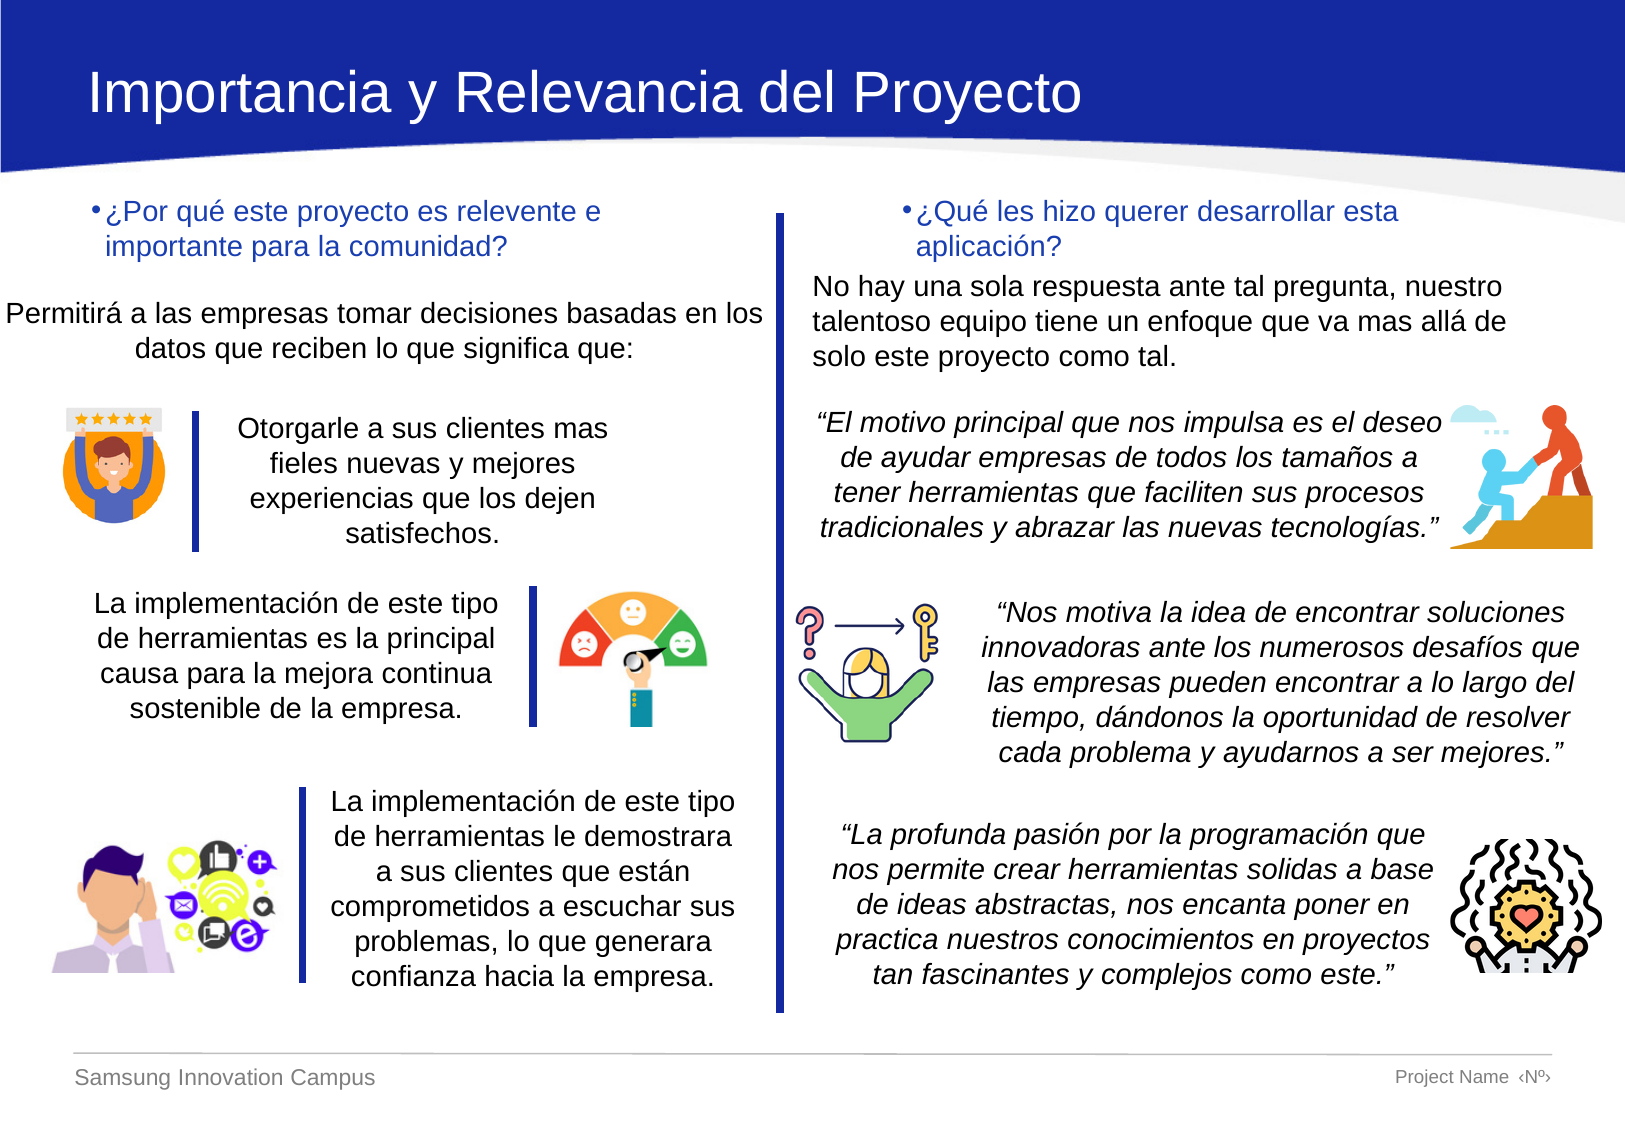

Importancia y Relevancia del Proyecto

¿Por qué este proyecto es relevente e importante para la comunidad?

¿Qué les hizo querer desarrollar esta aplicación?

No hay una sola respuesta ante tal pregunta, nuestro talentoso equipo tiene un enfoque que va mas allá de solo este proyecto como tal.
Permitirá a las empresas tomar decisiones basadas en los datos que reciben lo que significa que:

“El motivo principal que nos impulsa es el deseo de ayudar empresas de todos los tamaños a tener herramientas que faciliten sus procesos tradicionales y abrazar las nuevas tecnologías.”

Otorgarle a sus clientes mas fieles nuevas y mejores experiencias que los dejen satisfechos.

La implementación de este tipo de herramientas es la principal causa para la mejora continua sostenible de la empresa.

“Nos motiva la idea de encontrar soluciones innovadoras ante los numerosos desafíos que las empresas pueden encontrar a lo largo del tiempo, dándonos la oportunidad de resolver cada problema y ayudarnos a ser mejores.”
La implementación de este tipo de herramientas le demostrara a sus clientes que están comprometidos a escuchar sus problemas, lo que generara confianza hacia la empresa.

“La profunda pasión por la programación que nos permite crear herramientas solidas a base de ideas abstractas, nos encanta poner en practica nuestros conocimientos en proyectos tan fascinantes y complejos como este.”

Samsung Innovation Campus

Project Name

‹Nº›